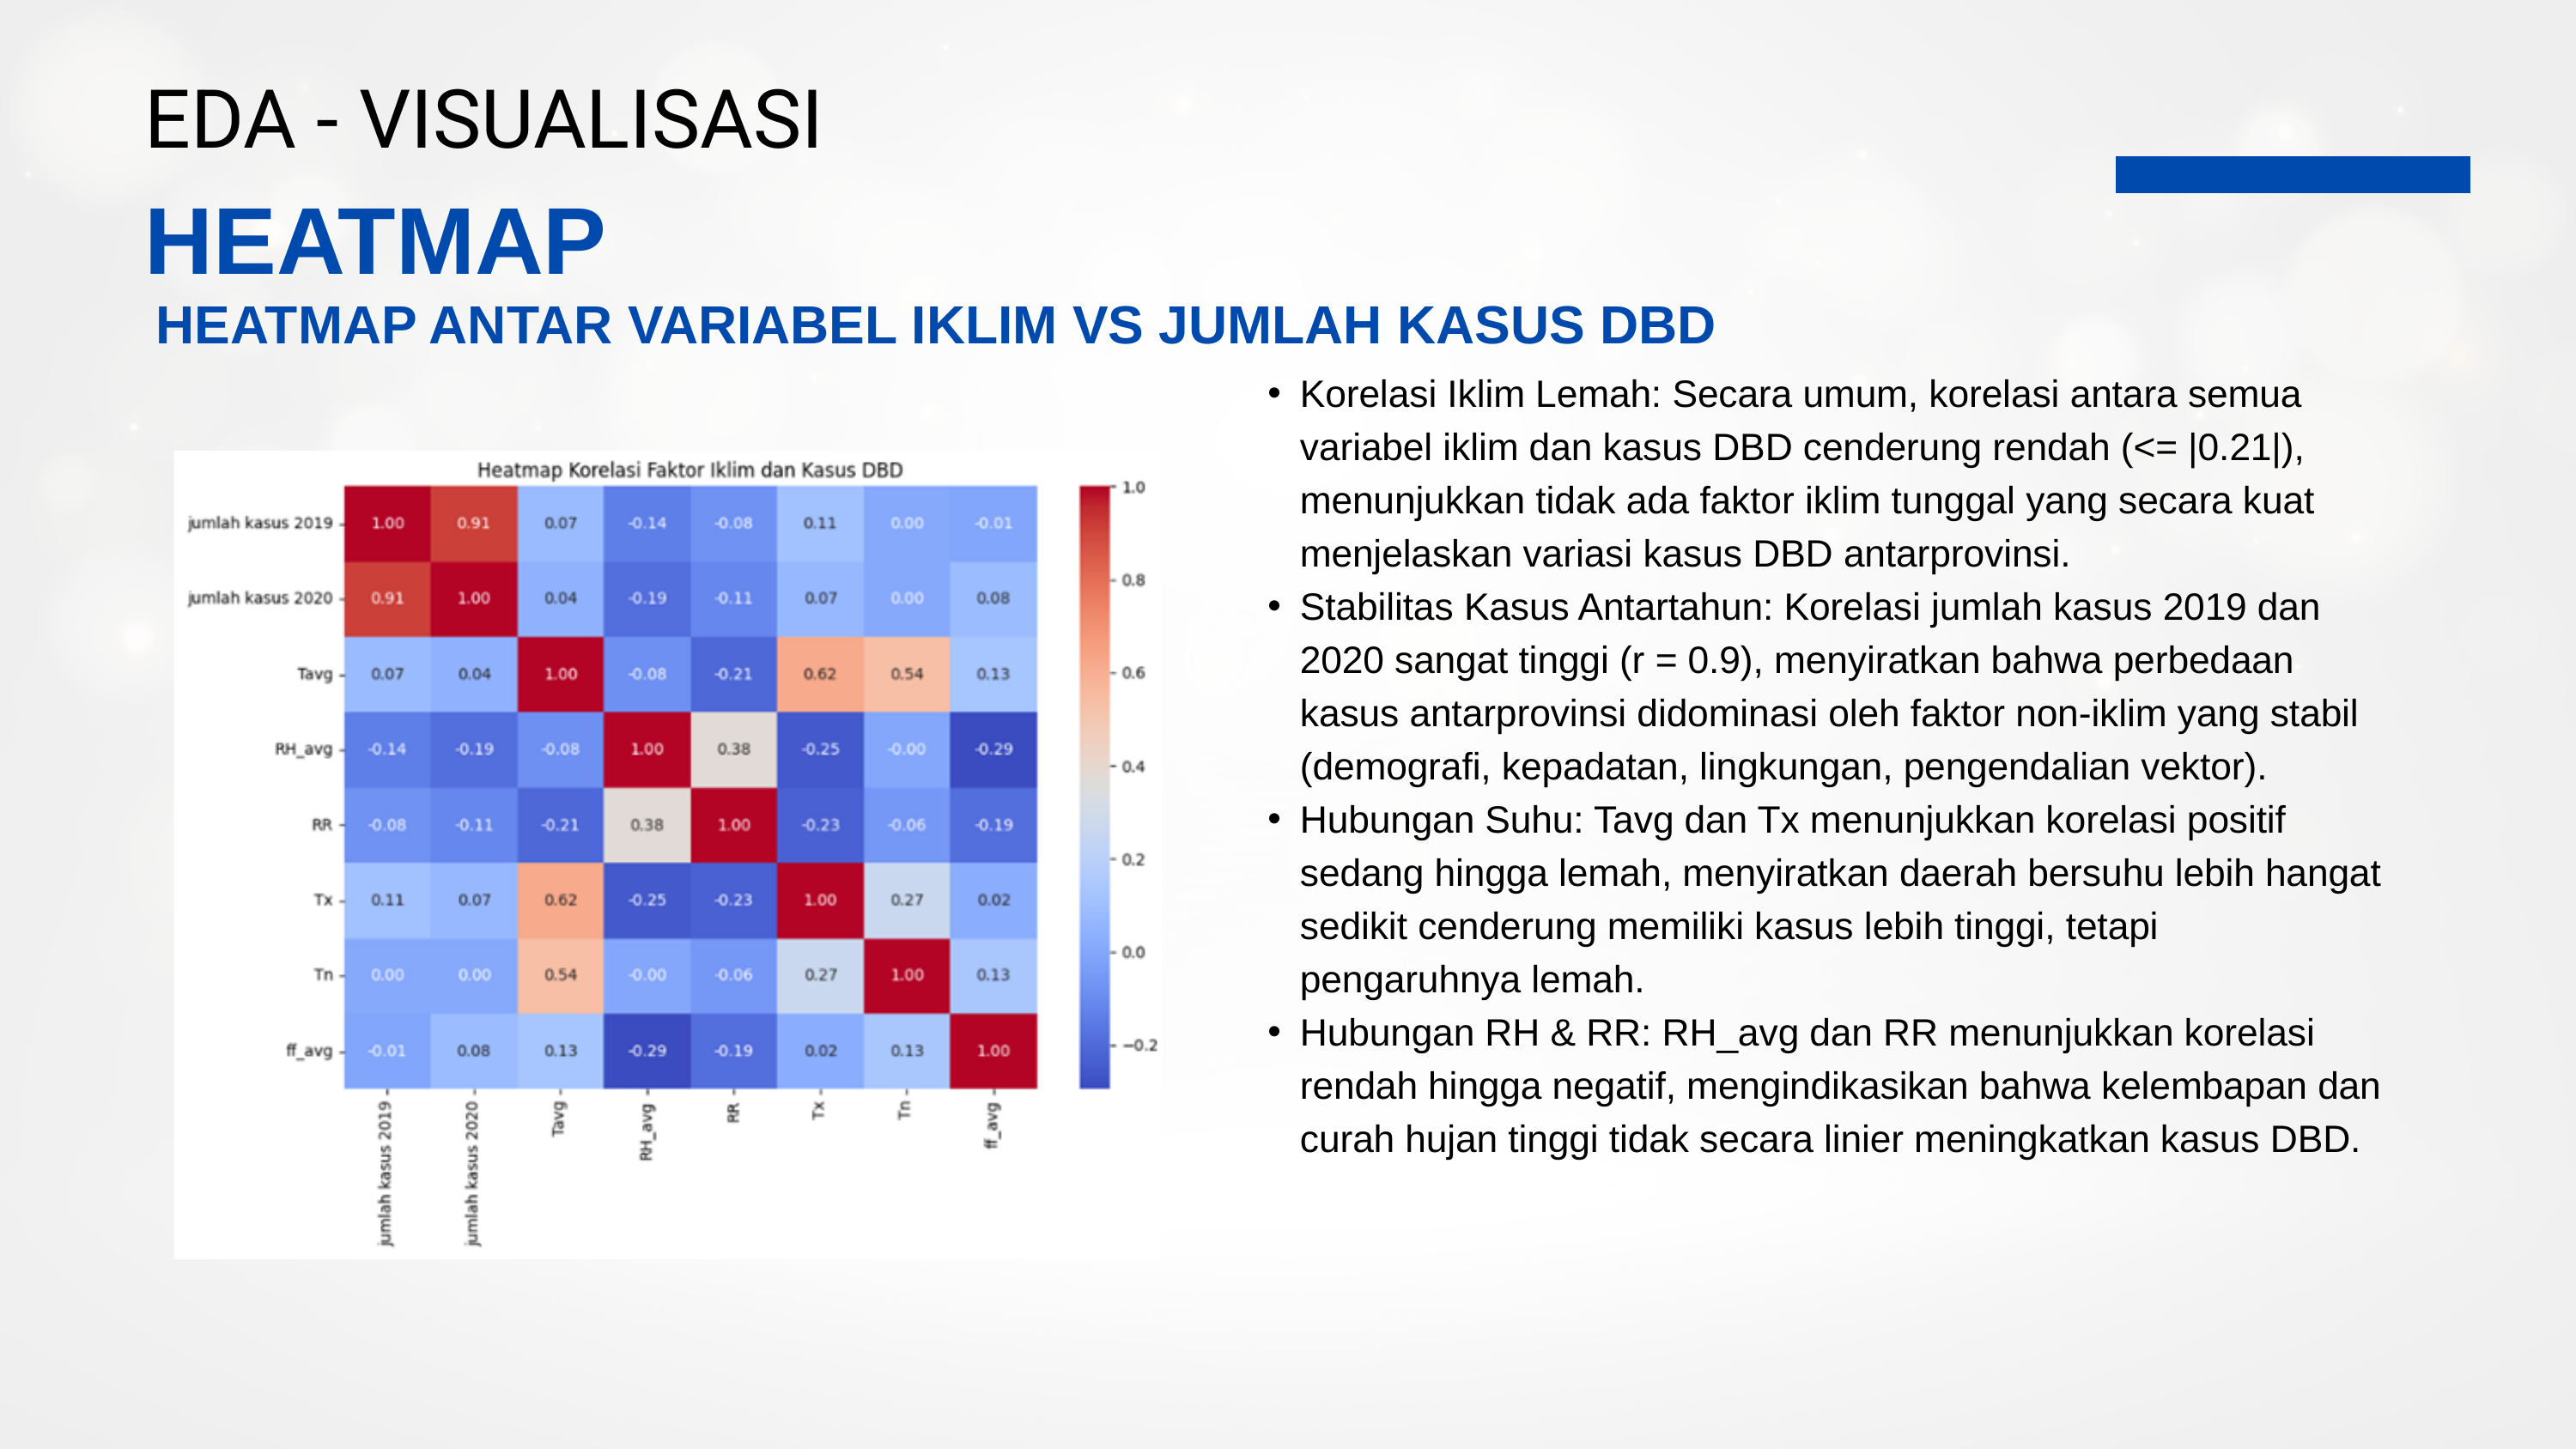

EDA - VISUALISASI

HEATMAP
HEATMAP ANTAR VARIABEL IKLIM VS JUMLAH KASUS DBD
Korelasi Iklim Lemah: Secara umum, korelasi antara semua variabel iklim dan kasus DBD cenderung rendah (<= |0.21|), menunjukkan tidak ada faktor iklim tunggal yang secara kuat menjelaskan variasi kasus DBD antarprovinsi.
Stabilitas Kasus Antartahun: Korelasi jumlah kasus 2019 dan 2020 sangat tinggi (r = 0.9), menyiratkan bahwa perbedaan kasus antarprovinsi didominasi oleh faktor non-iklim yang stabil (demografi, kepadatan, lingkungan, pengendalian vektor).
Hubungan Suhu: Tavg dan Tx menunjukkan korelasi positif sedang hingga lemah, menyiratkan daerah bersuhu lebih hangat sedikit cenderung memiliki kasus lebih tinggi, tetapi pengaruhnya lemah.
Hubungan RH & RR: RH_avg dan RR menunjukkan korelasi rendah hingga negatif, mengindikasikan bahwa kelembapan dan curah hujan tinggi tidak secara linier meningkatkan kasus DBD.